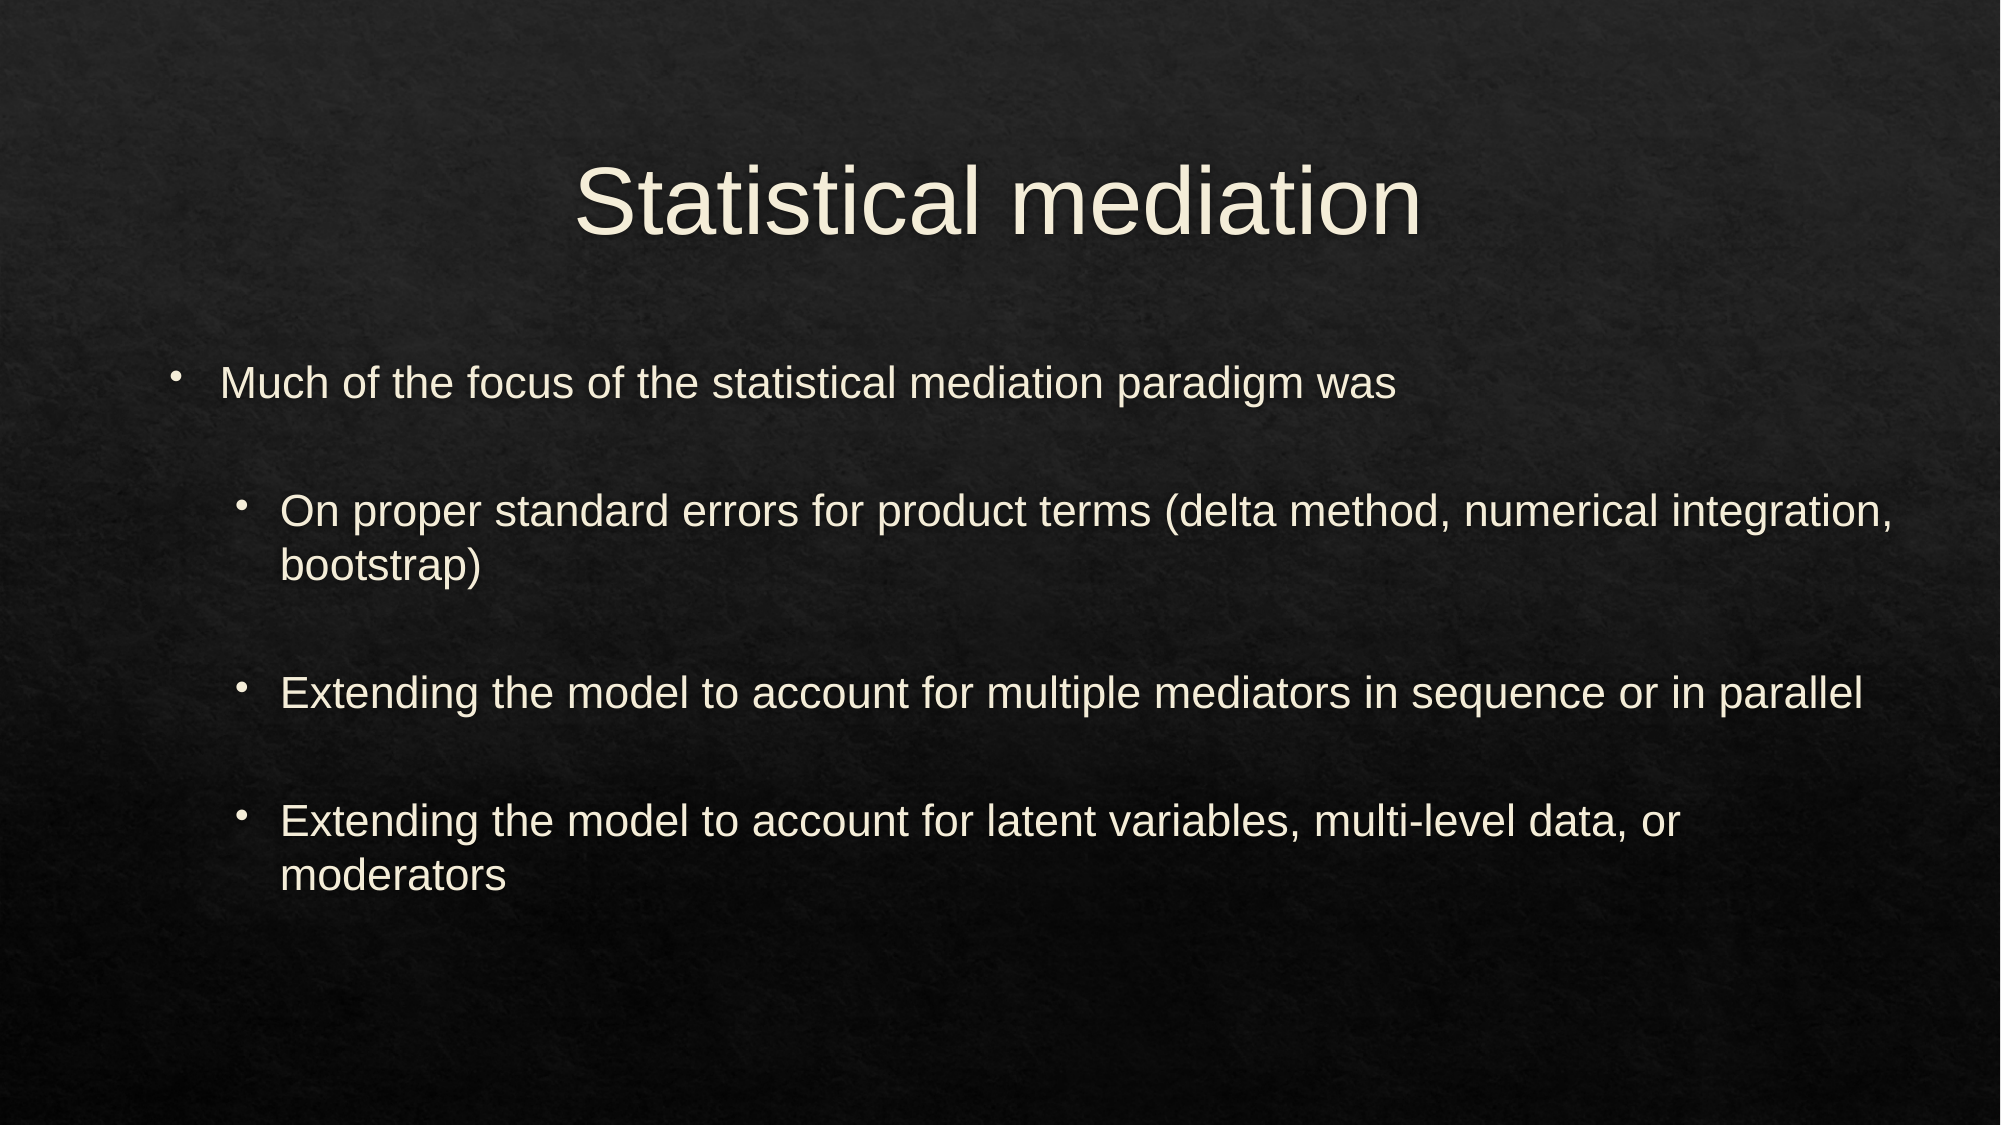

# Statistical mediation
Much of the focus of the statistical mediation paradigm was
On proper standard errors for product terms (delta method, numerical integration, bootstrap)
Extending the model to account for multiple mediators in sequence or in parallel
Extending the model to account for latent variables, multi-level data, or moderators